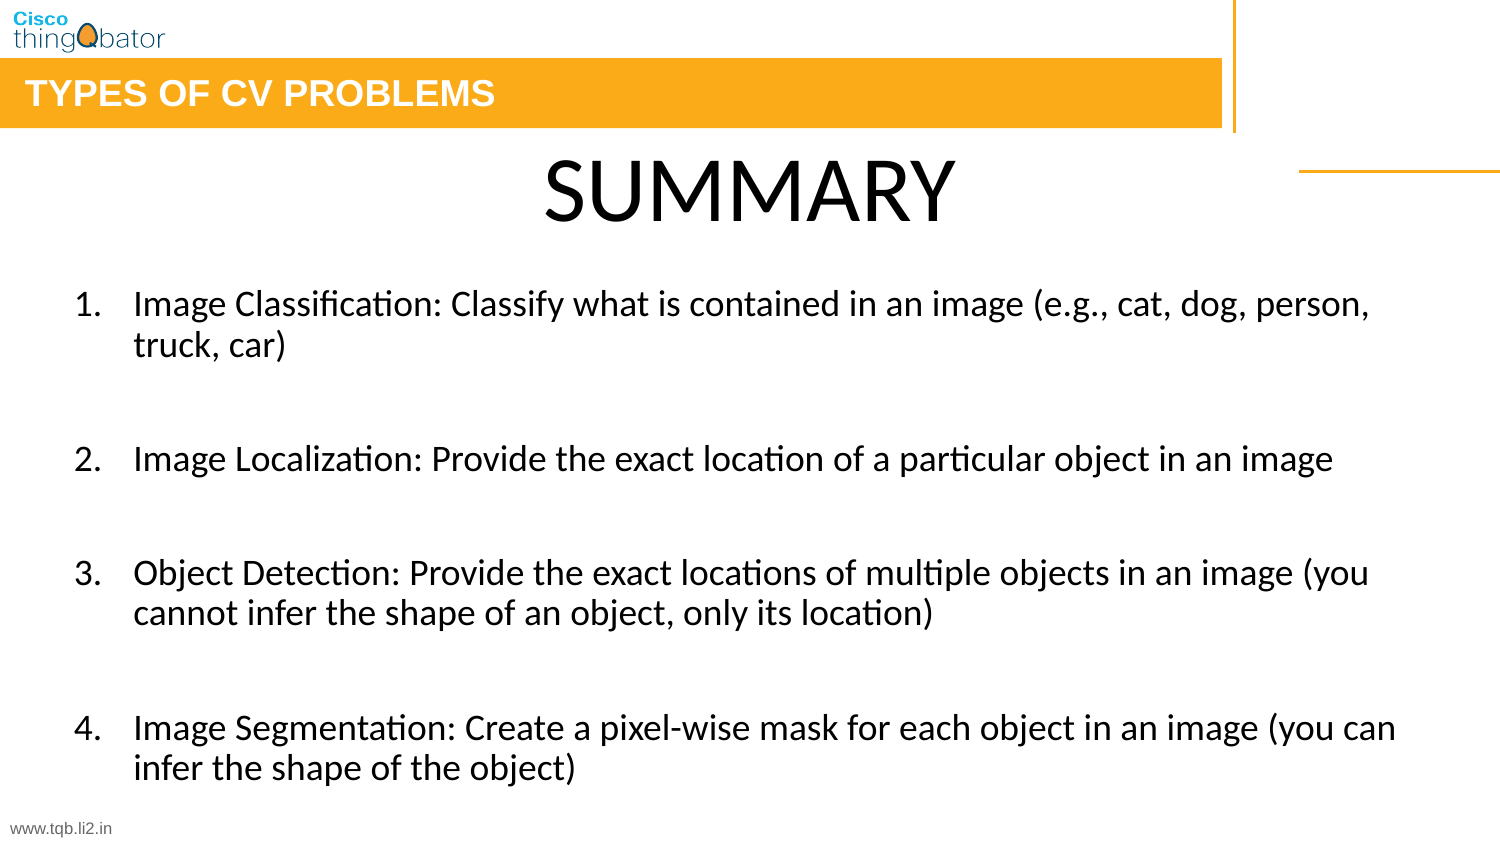

TYPES OF CV PROBLEMS
# SUMMARY
Image Classification: Classify what is contained in an image (e.g., cat, dog, person, truck, car)

Image Localization: Provide the exact location of a particular object in an image

Object Detection: Provide the exact locations of multiple objects in an image (you cannot infer the shape of an object, only its location)

Image Segmentation: Create a pixel-wise mask for each object in an image (you can infer the shape of the object)